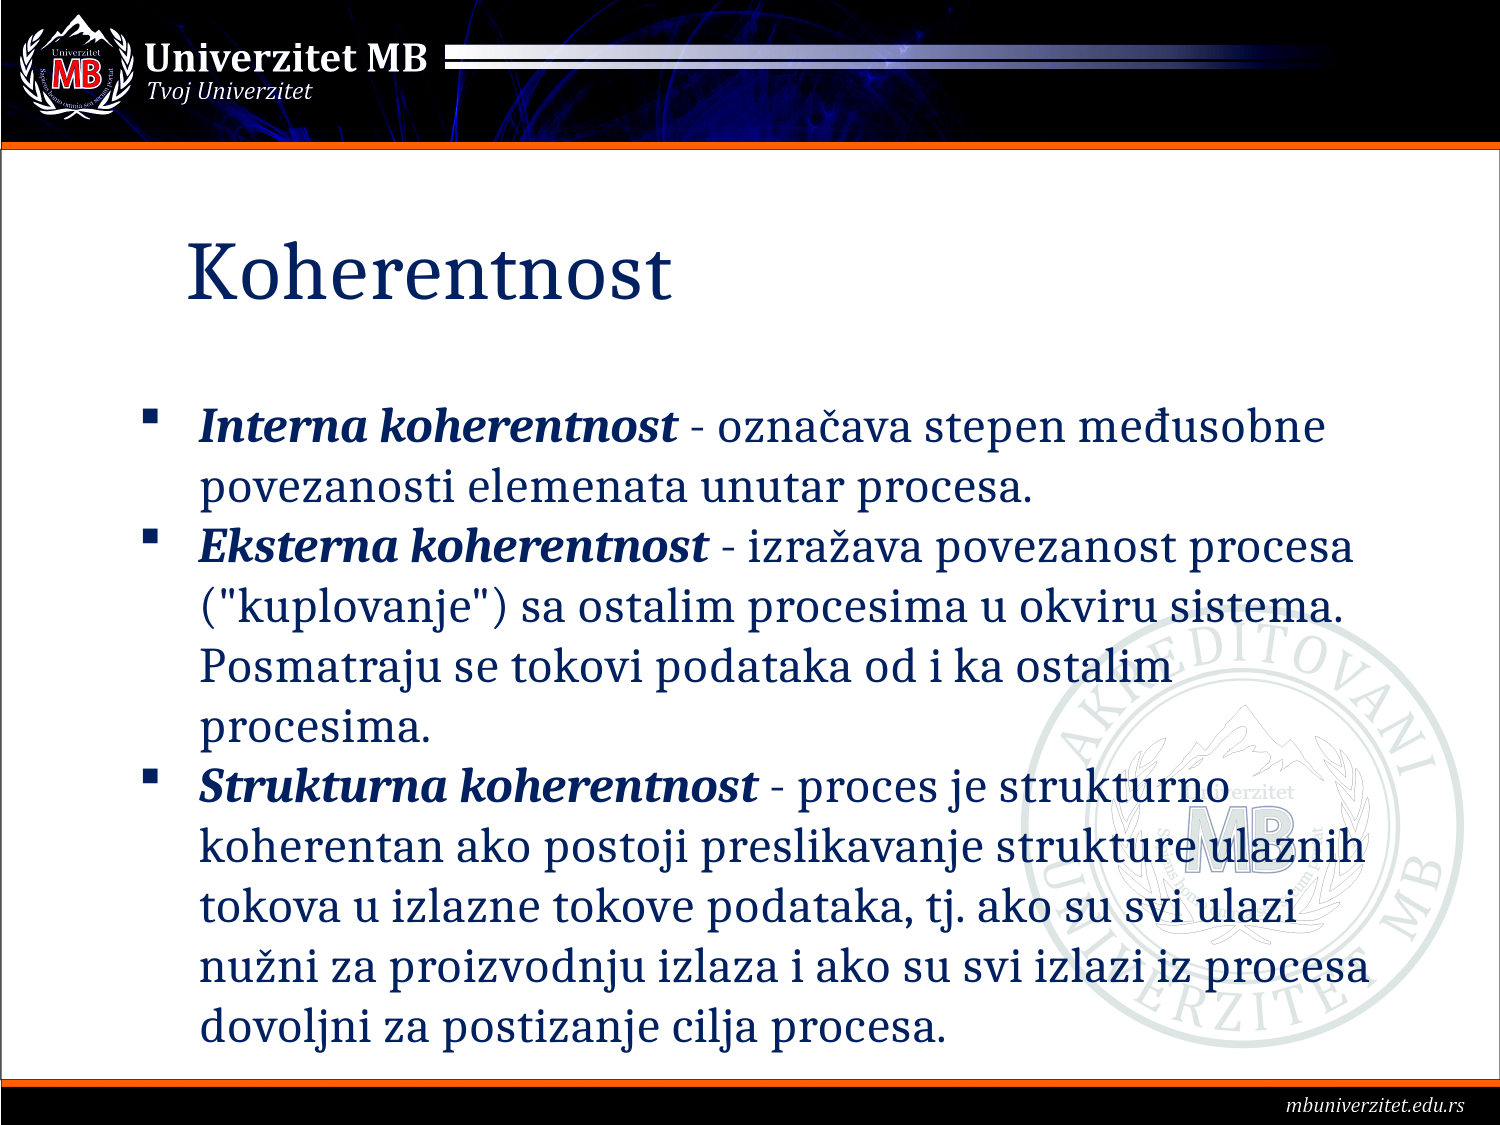

# Koherentnost
Interna koherentnost - označava stepen međusobne povezanosti elemenata unutar procesa.
Eksterna koherentnost - izražava povezanost procesa ("kuplovanje") sa ostalim procesima u okviru sistema. Posmatraju se tokovi podataka od i ka ostalim procesima.
Strukturna koherentnost - proces je strukturno koherentan ako postoji preslikavanje strukture ulaznih tokova u izlazne tokove podataka, tj. ako su svi ulazi nužni za proizvodnju izlaza i ako su svi izlazi iz procesa dovoljni za postizanje cilja procesa.